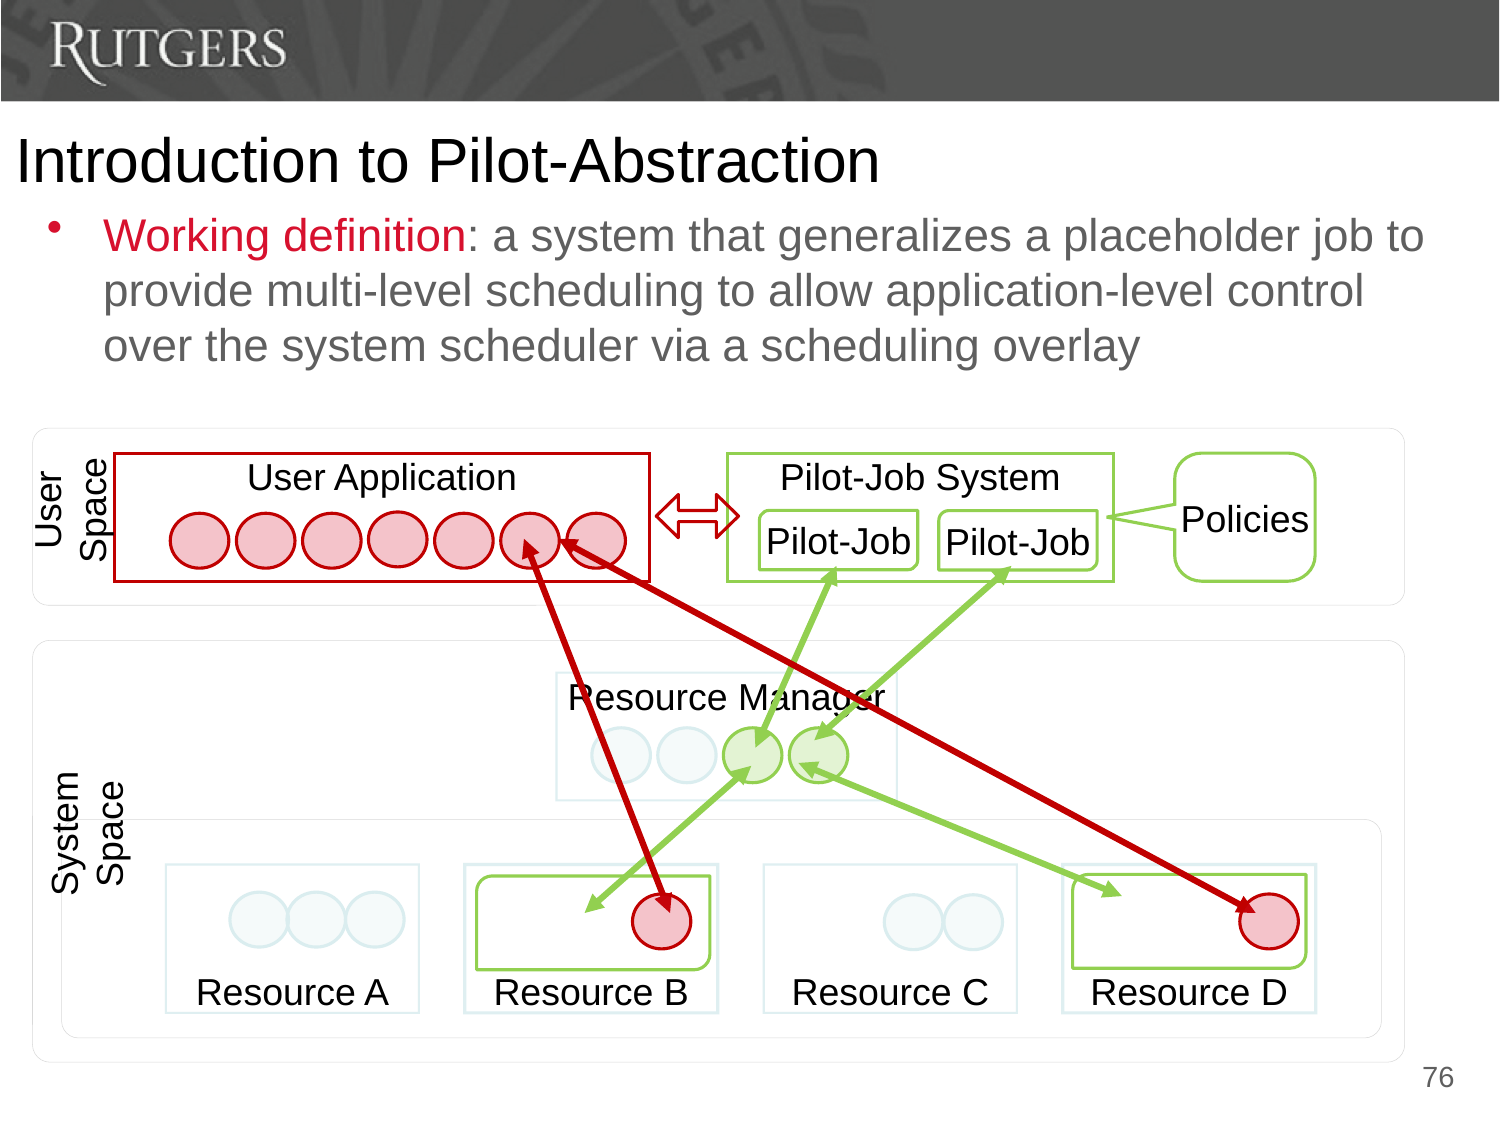

# Introduction to Pilot-Abstraction
Working definition: a system that generalizes a placeholder job to provide multi-level scheduling to allow application-level control over the system scheduler via a scheduling overlay

User Application
Pilot-Job System
Policies
User Space

Pilot-Job
Pilot-Job

Resource Manager

System Space

Resource A
Resource B
Resource C
Resource D

76